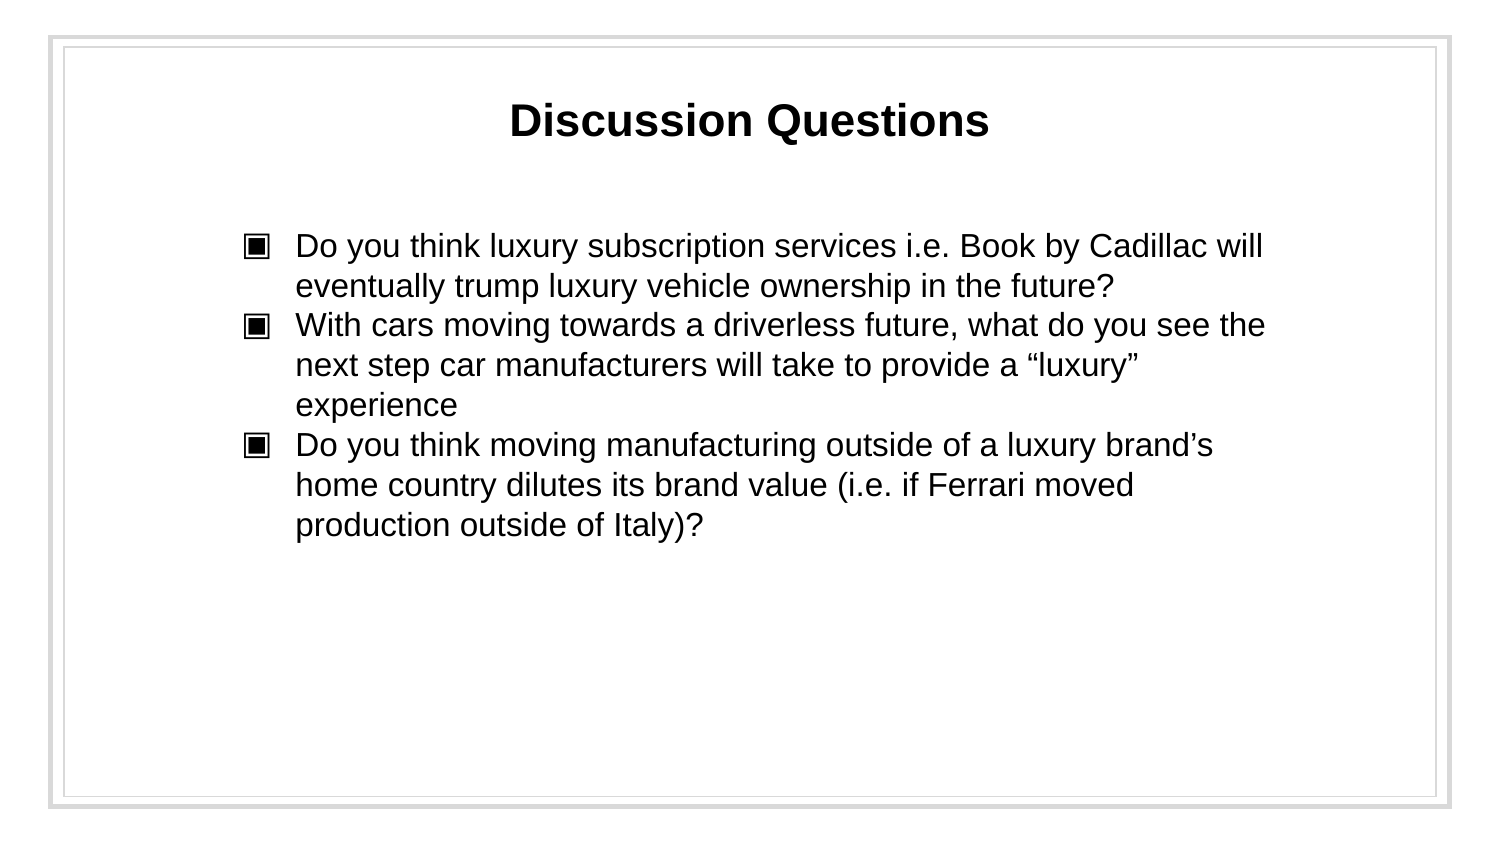

# Discussion Questions
Do you think luxury subscription services i.e. Book by Cadillac will eventually trump luxury vehicle ownership in the future?
With cars moving towards a driverless future, what do you see the next step car manufacturers will take to provide a “luxury” experience
Do you think moving manufacturing outside of a luxury brand’s home country dilutes its brand value (i.e. if Ferrari moved production outside of Italy)?